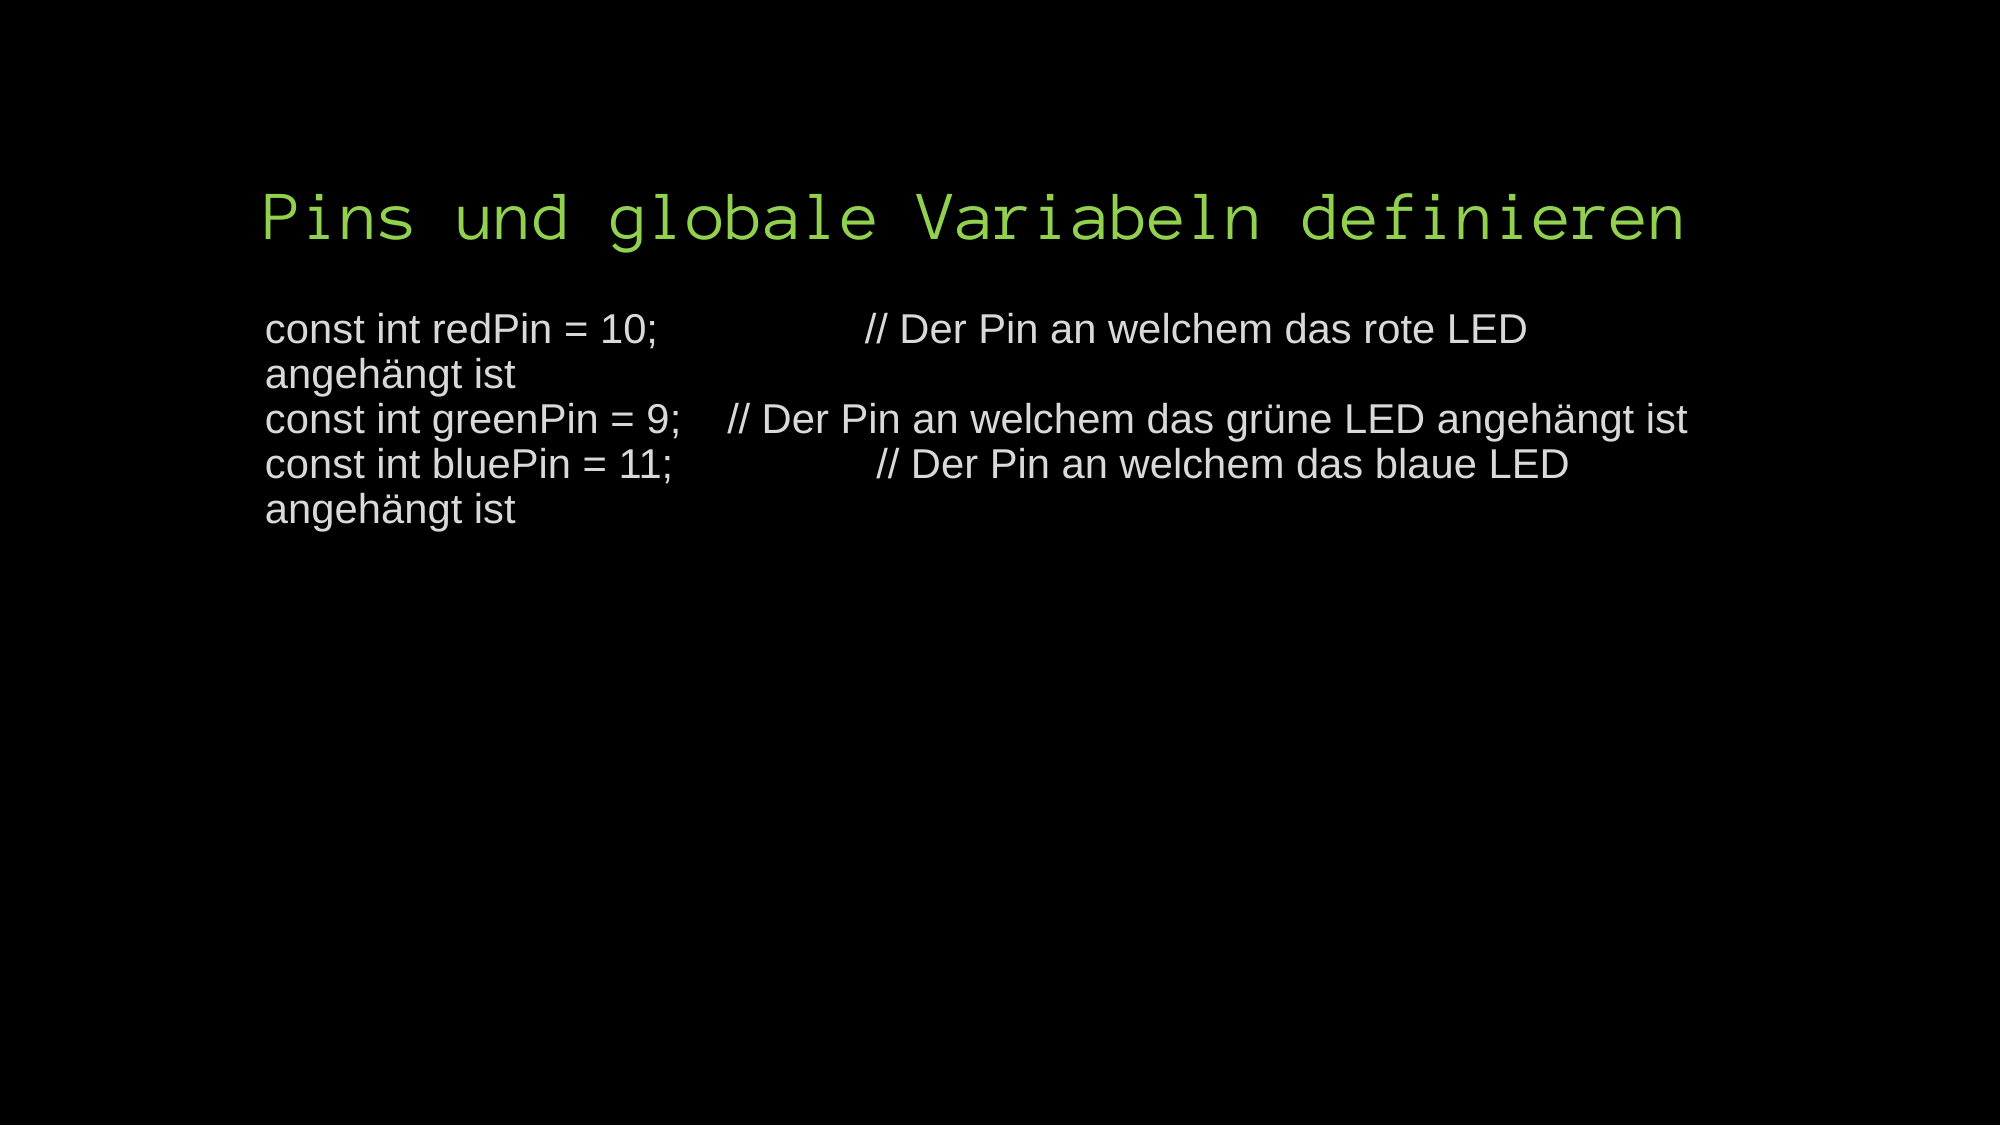

# Pins und globale Variabeln definieren
const int redPin = 10;      	// Der Pin an welchem das rote LED angehängt ist
const int greenPin = 9;    // Der Pin an welchem das grüne LED angehängt ist
const int bluePin = 11;     	 // Der Pin an welchem das blaue LED angehängt ist